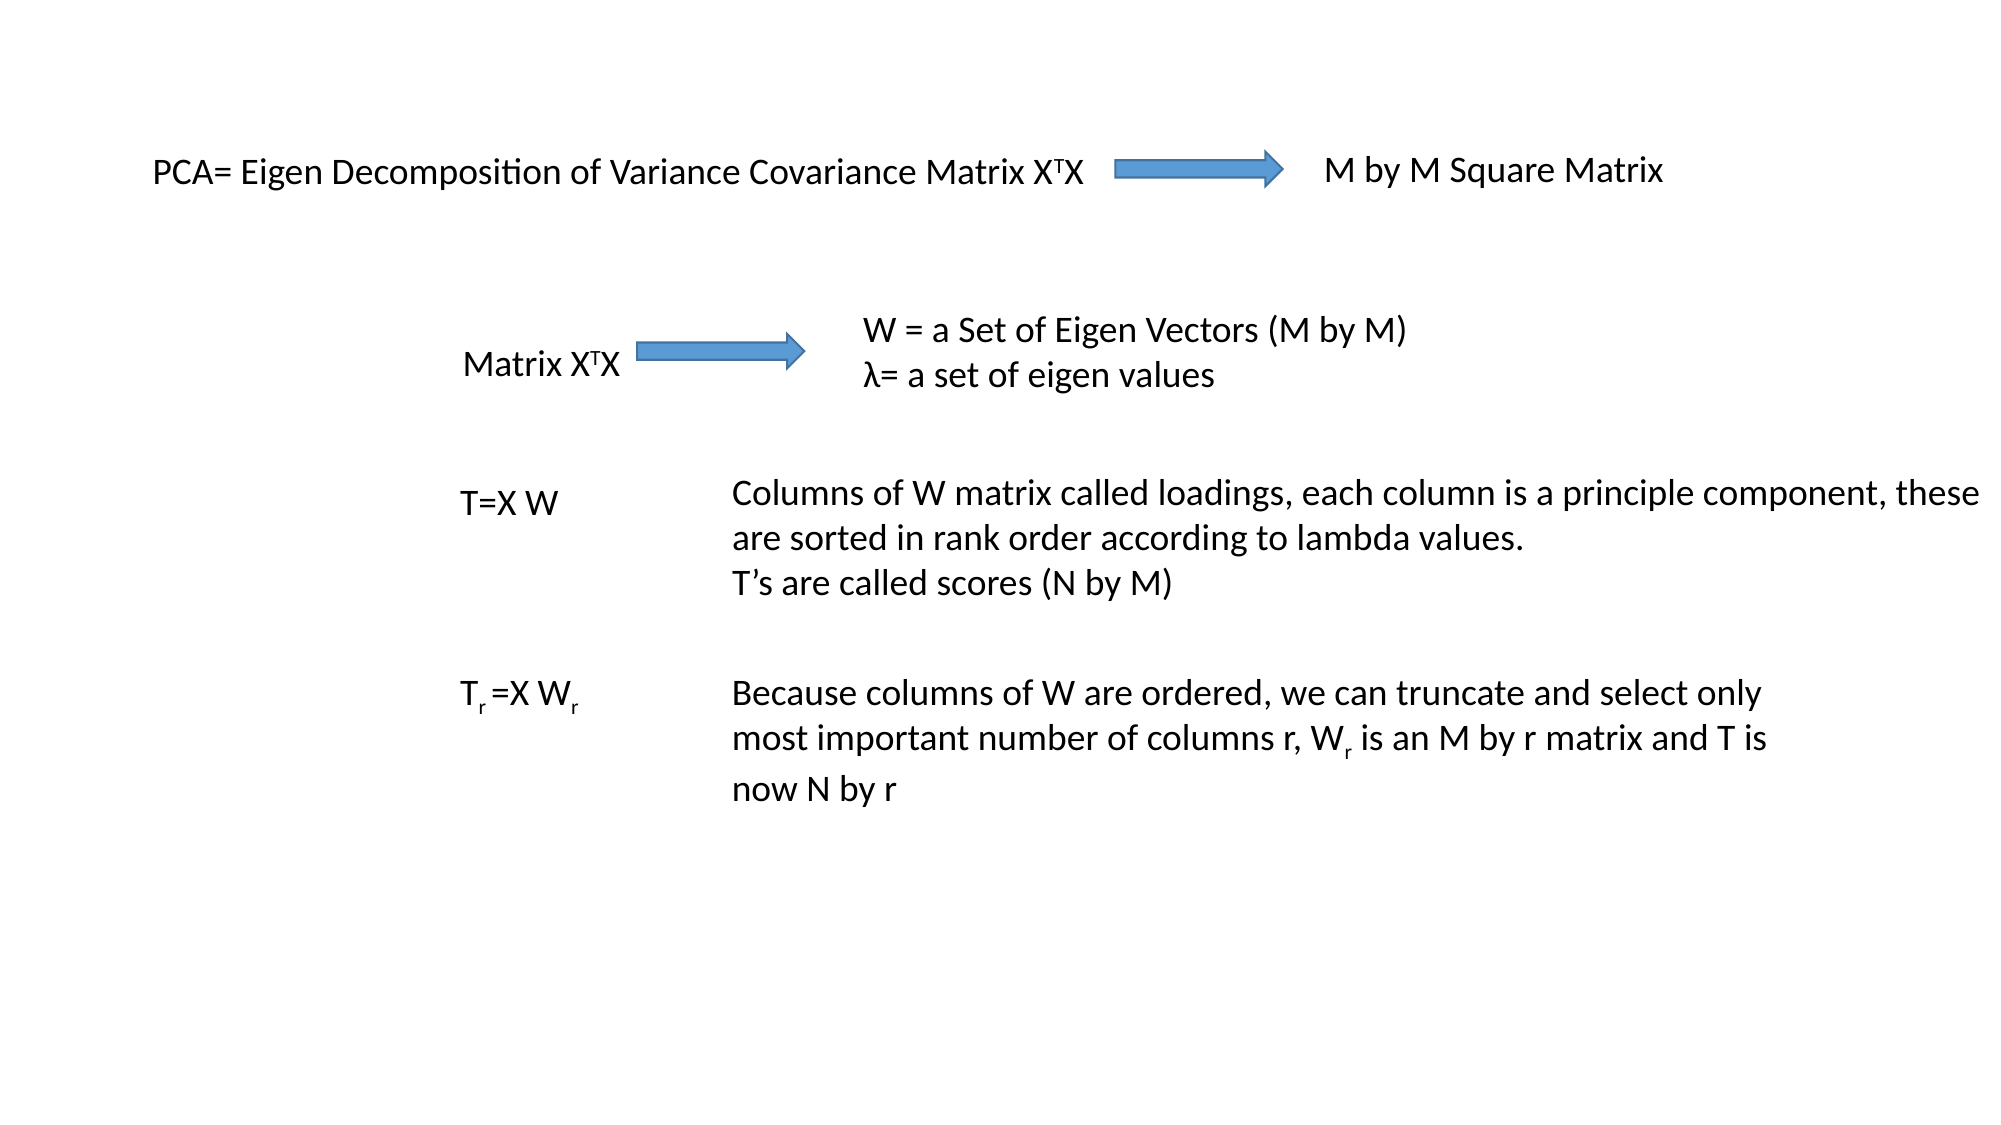

M by M Square Matrix
PCA= Eigen Decomposition of Variance Covariance Matrix XTX

W = a Set of Eigen Vectors (M by M)
λ= a set of eigen values
Matrix XTX

Columns of W matrix called loadings, each column is a principle component, these are sorted in rank order according to lambda values.
T’s are called scores (N by M)
T=X W
Tr =X Wr
Because columns of W are ordered, we can truncate and select only most important number of columns r, Wr is an M by r matrix and T is now N by r